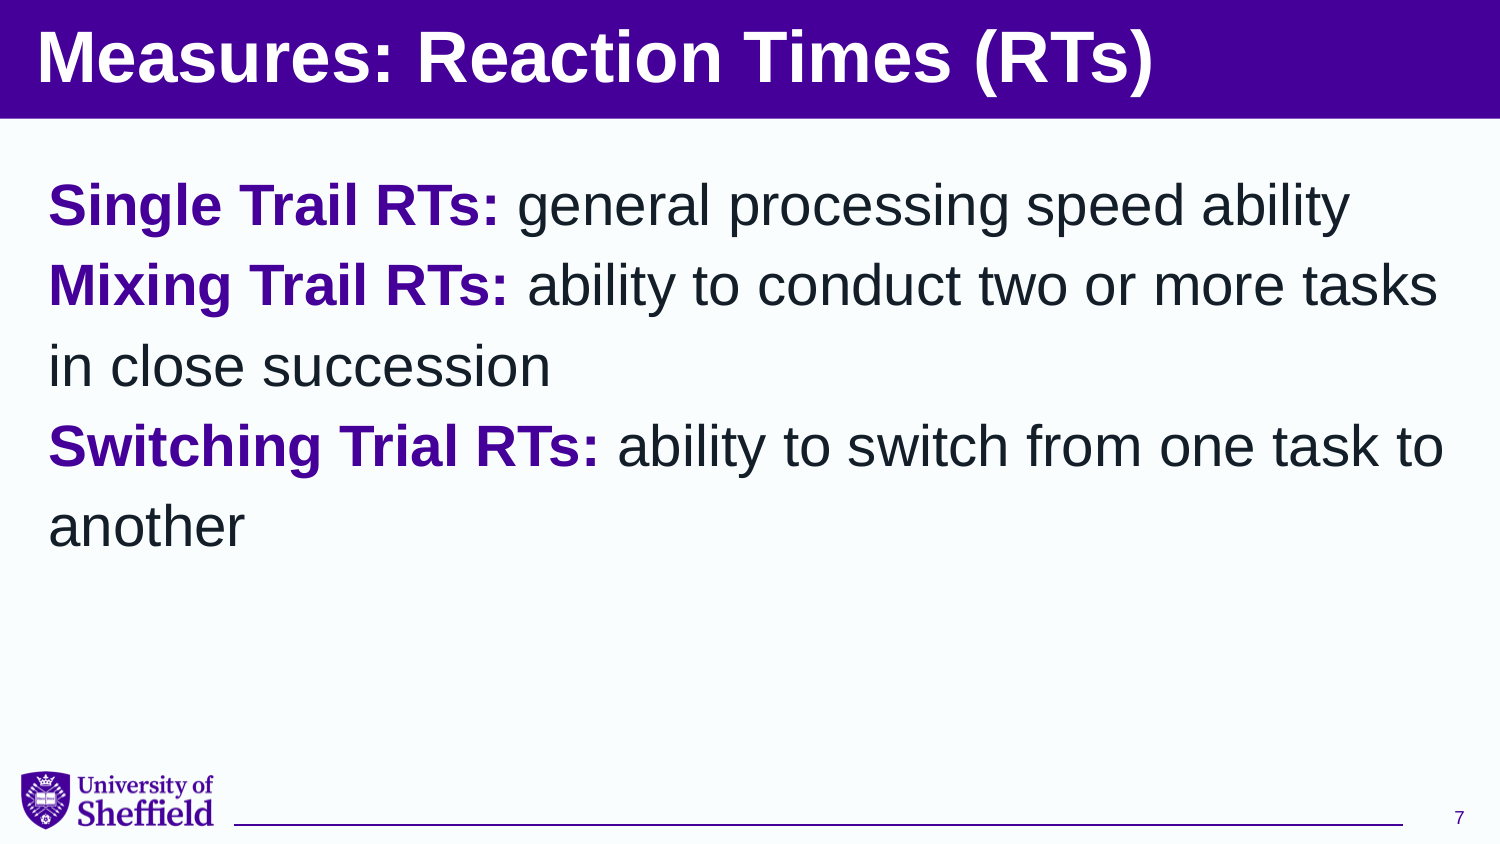

# Measures: Reaction Times (RTs)
Single Trail RTs: general processing speed ability
Mixing Trail RTs: ability to conduct two or more tasks in close succession
Switching Trial RTs: ability to switch from one task to another
7